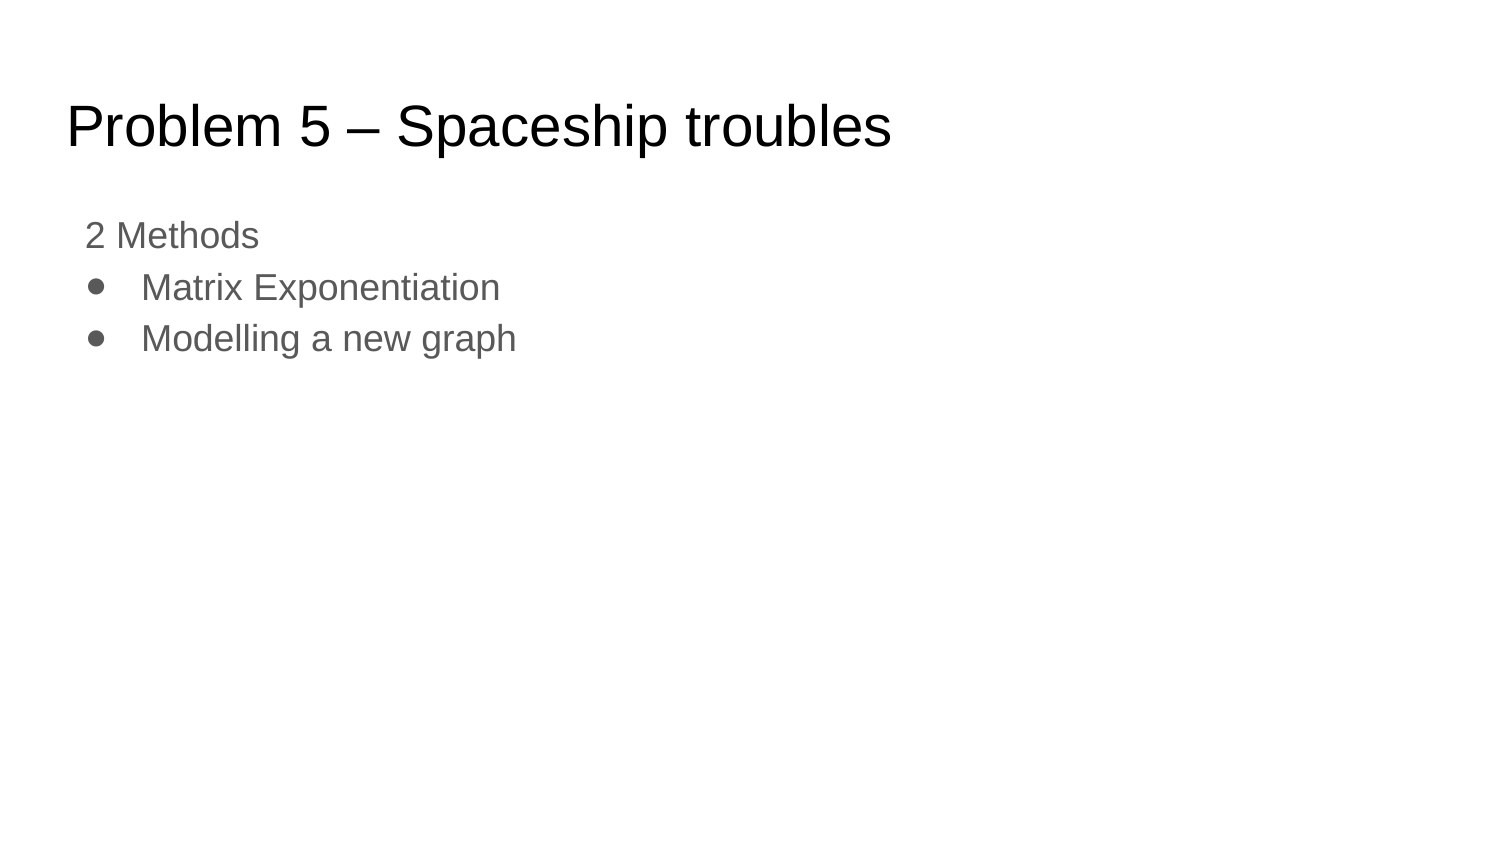

# Problem 5 – Spaceship troubles
2 Methods
Matrix Exponentiation
Modelling a new graph